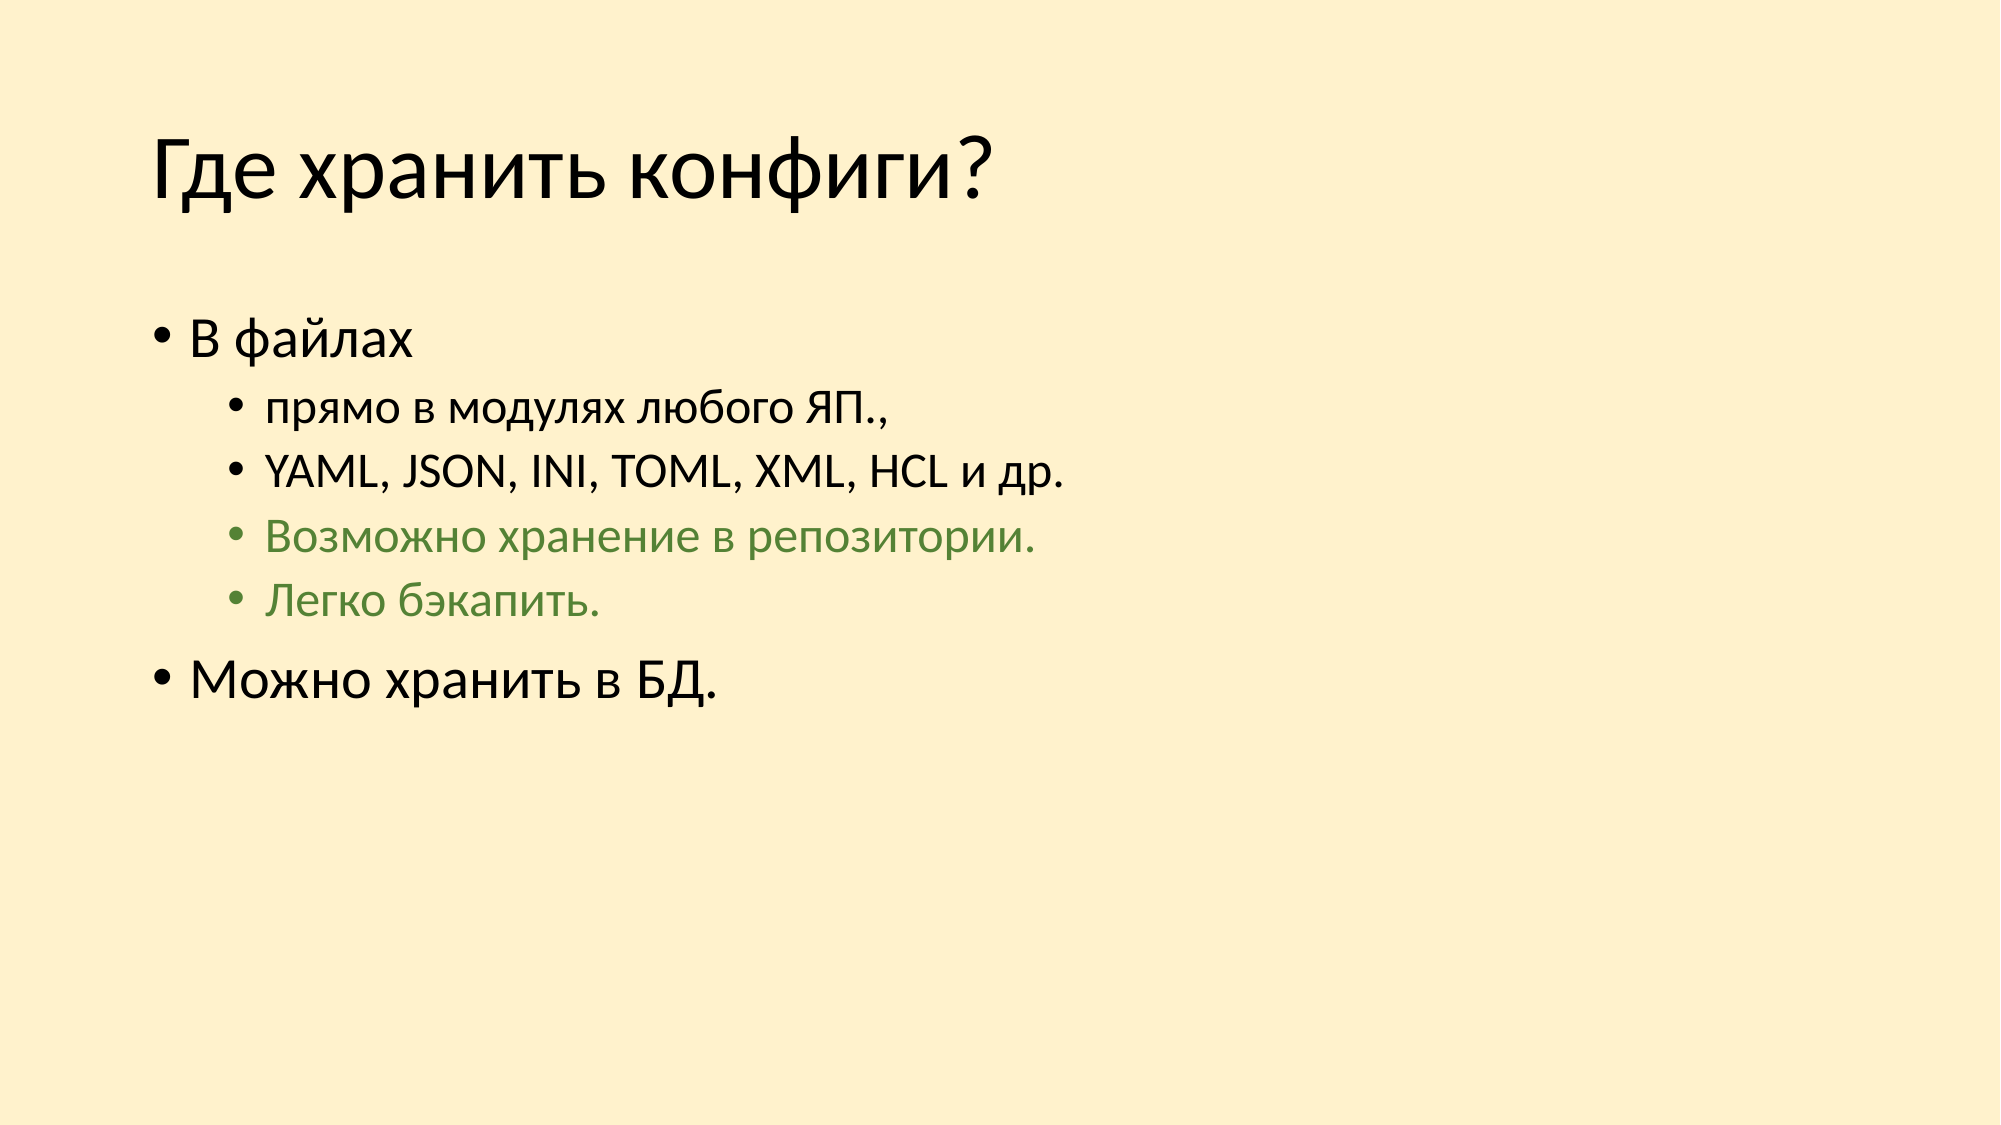

# Где хранить конфиги?
В файлах
прямо в модулях любого ЯП.,
YAML, JSON, INI, TOML, XML, HCL и др.
Возможно хранение в репозитории.
Легко бэкапить.
Можно хранить в БД.